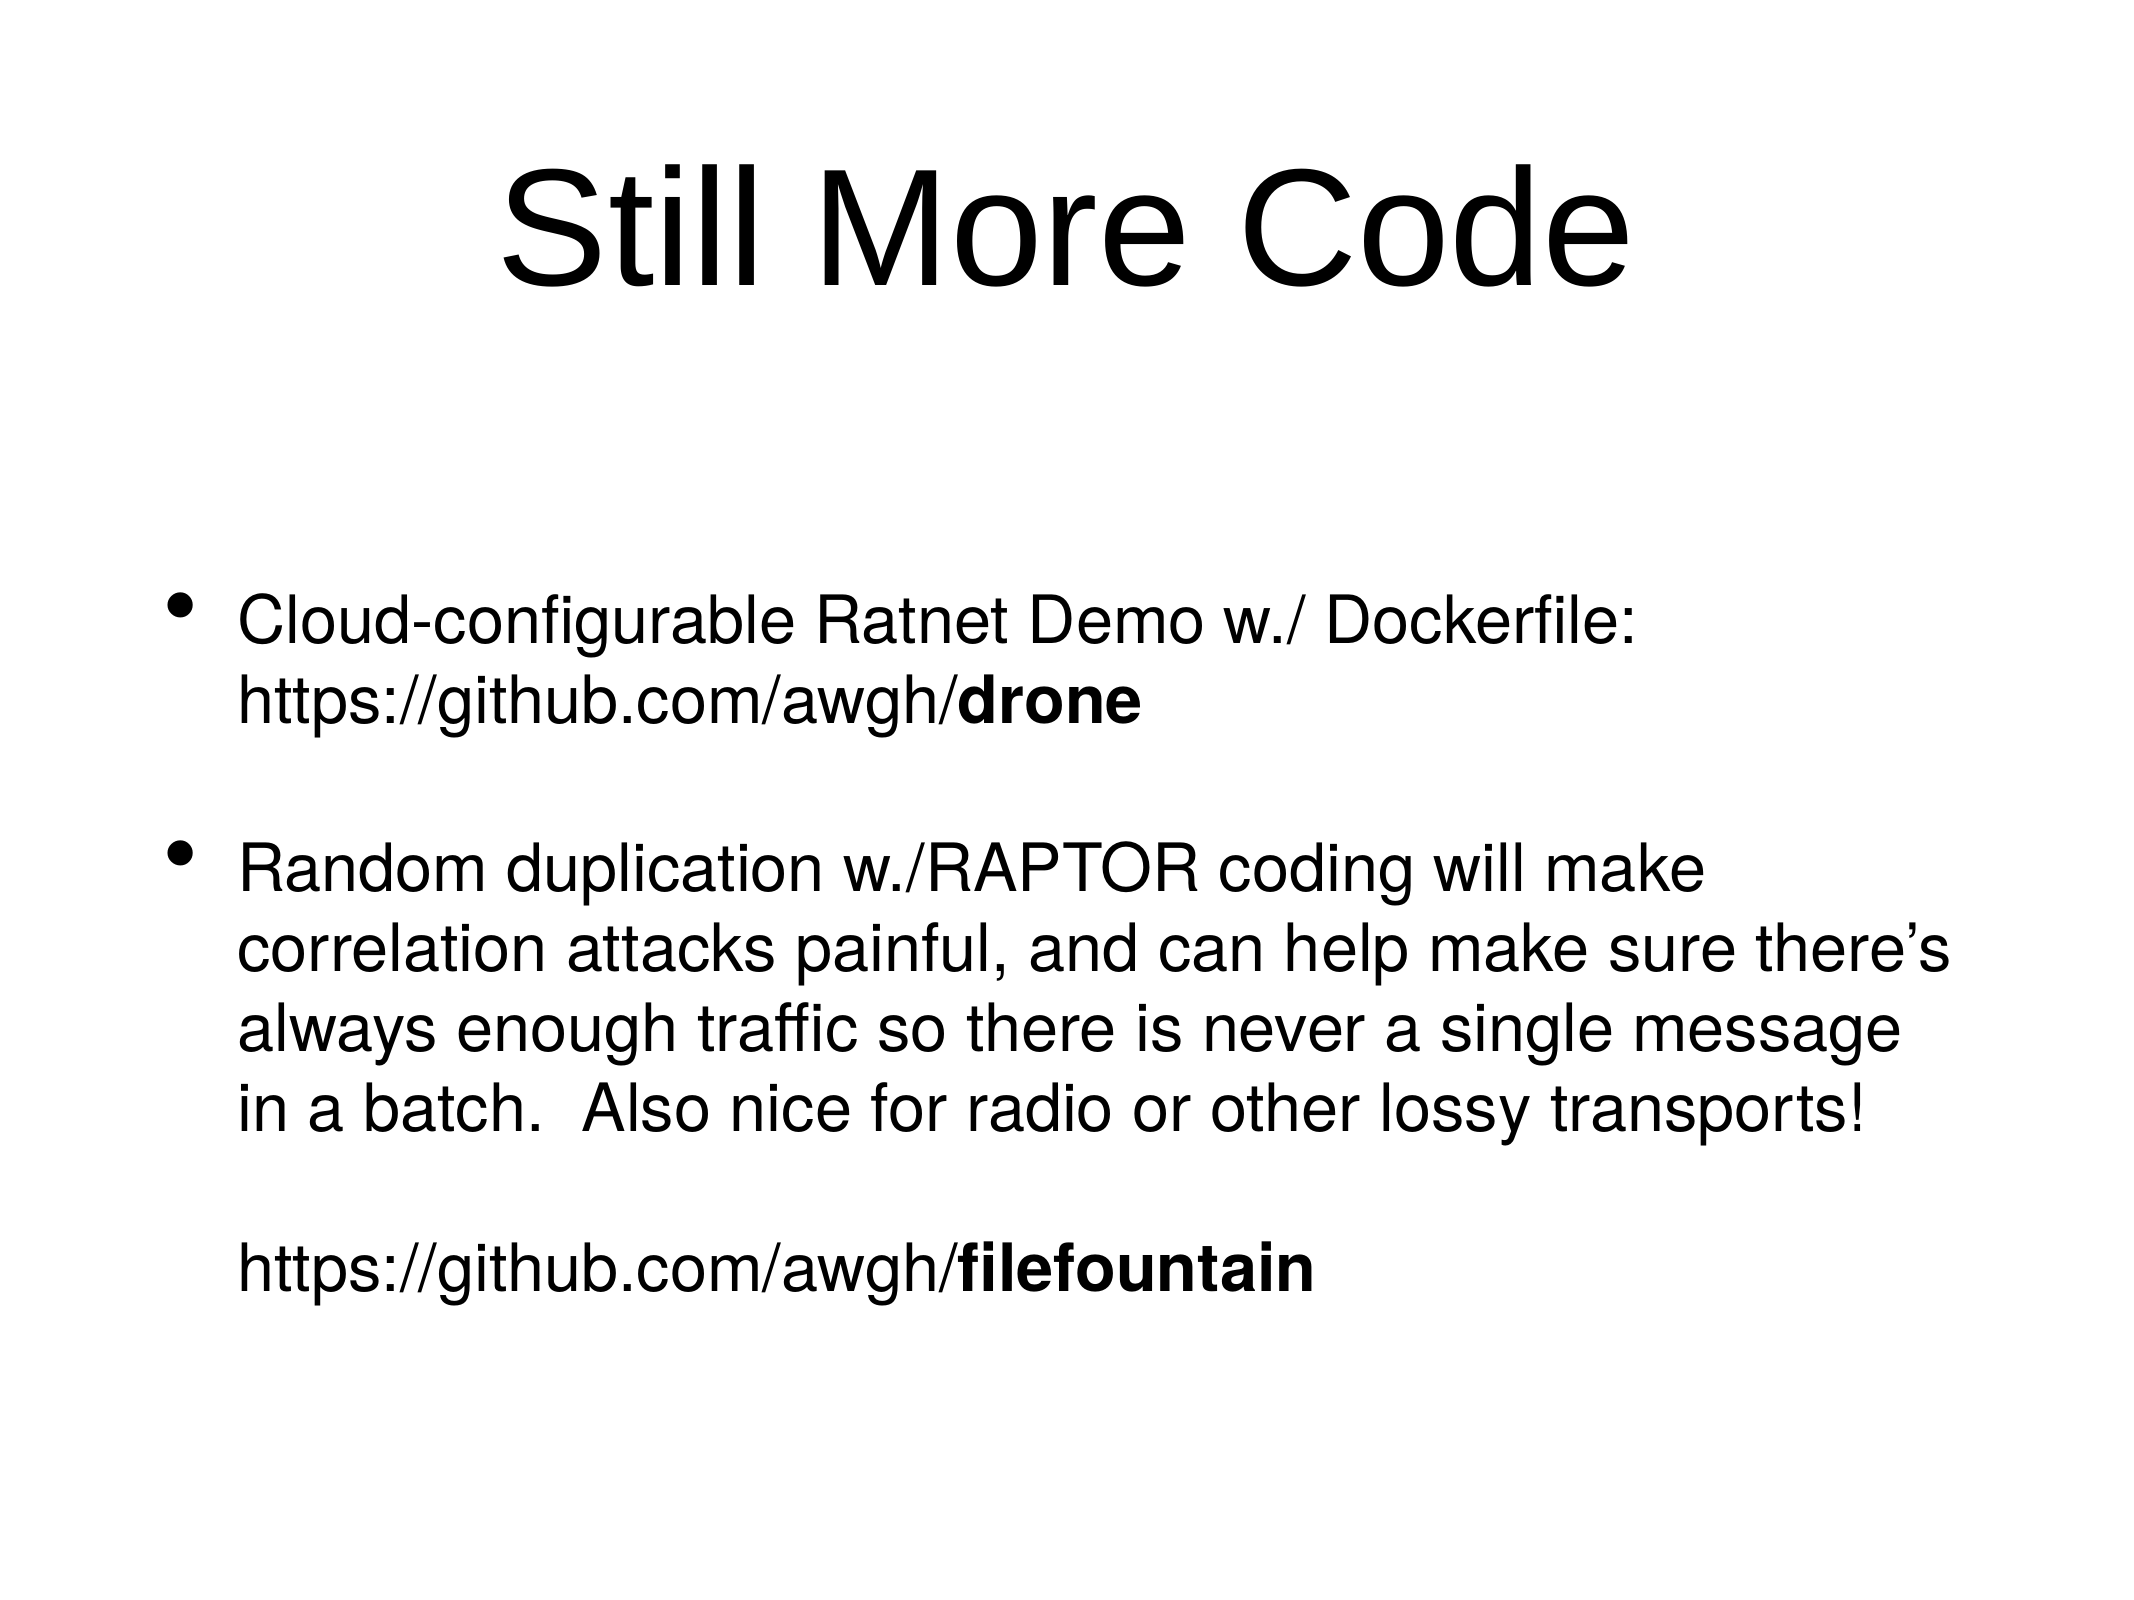

# Still More Code
Cloud-configurable Ratnet Demo w./ Dockerfile:
https://github.com/awgh/drone
Random duplication w./RAPTOR coding will make correlation attacks painful, and can help make sure there’s always enough traffic so there is never a single message in a batch.  Also nice for radio or other lossy transports!
https://github.com/awgh/filefountain